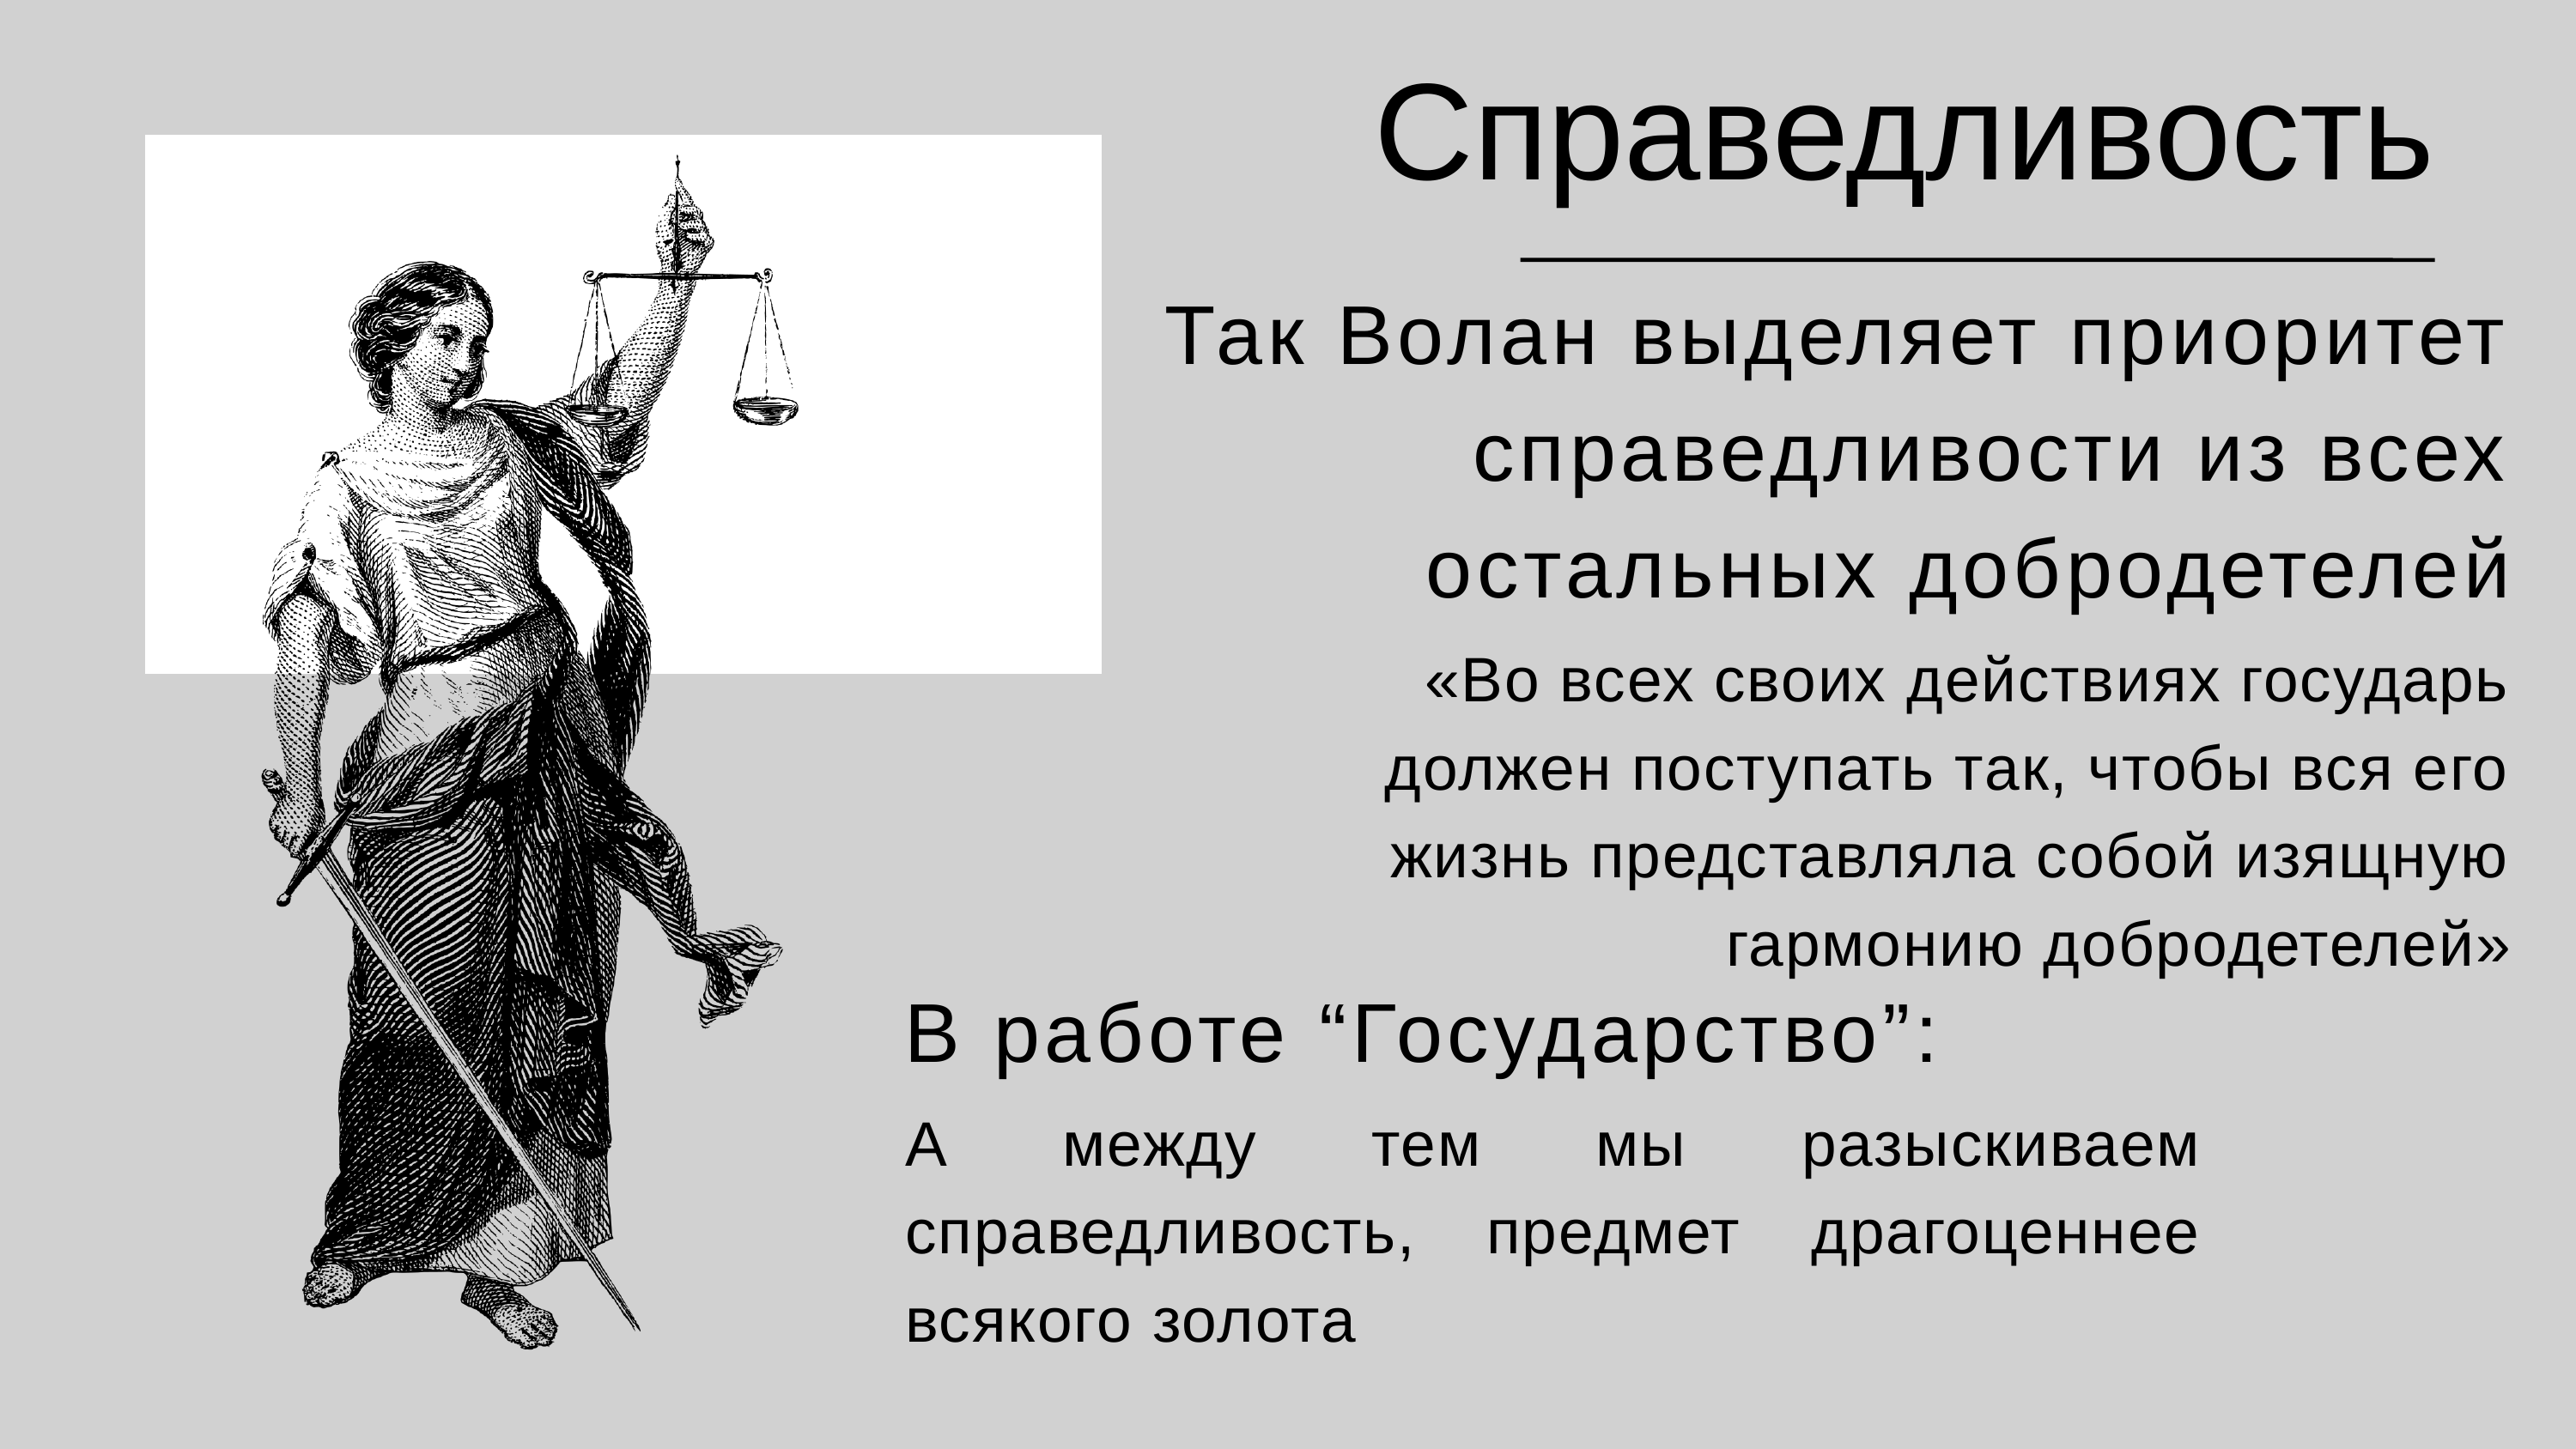

Справедливость

Так Волан выделяет приоритет справедливости из всех остальных добродетелей
«Во всех своих действиях государь должен поступать так, чтобы вся его жизнь представляла собой изящную гармонию добродетелей»
В работе “Государство”:
А между тем мы разыскиваем справедливость, предмет драгоценнее всякого золота